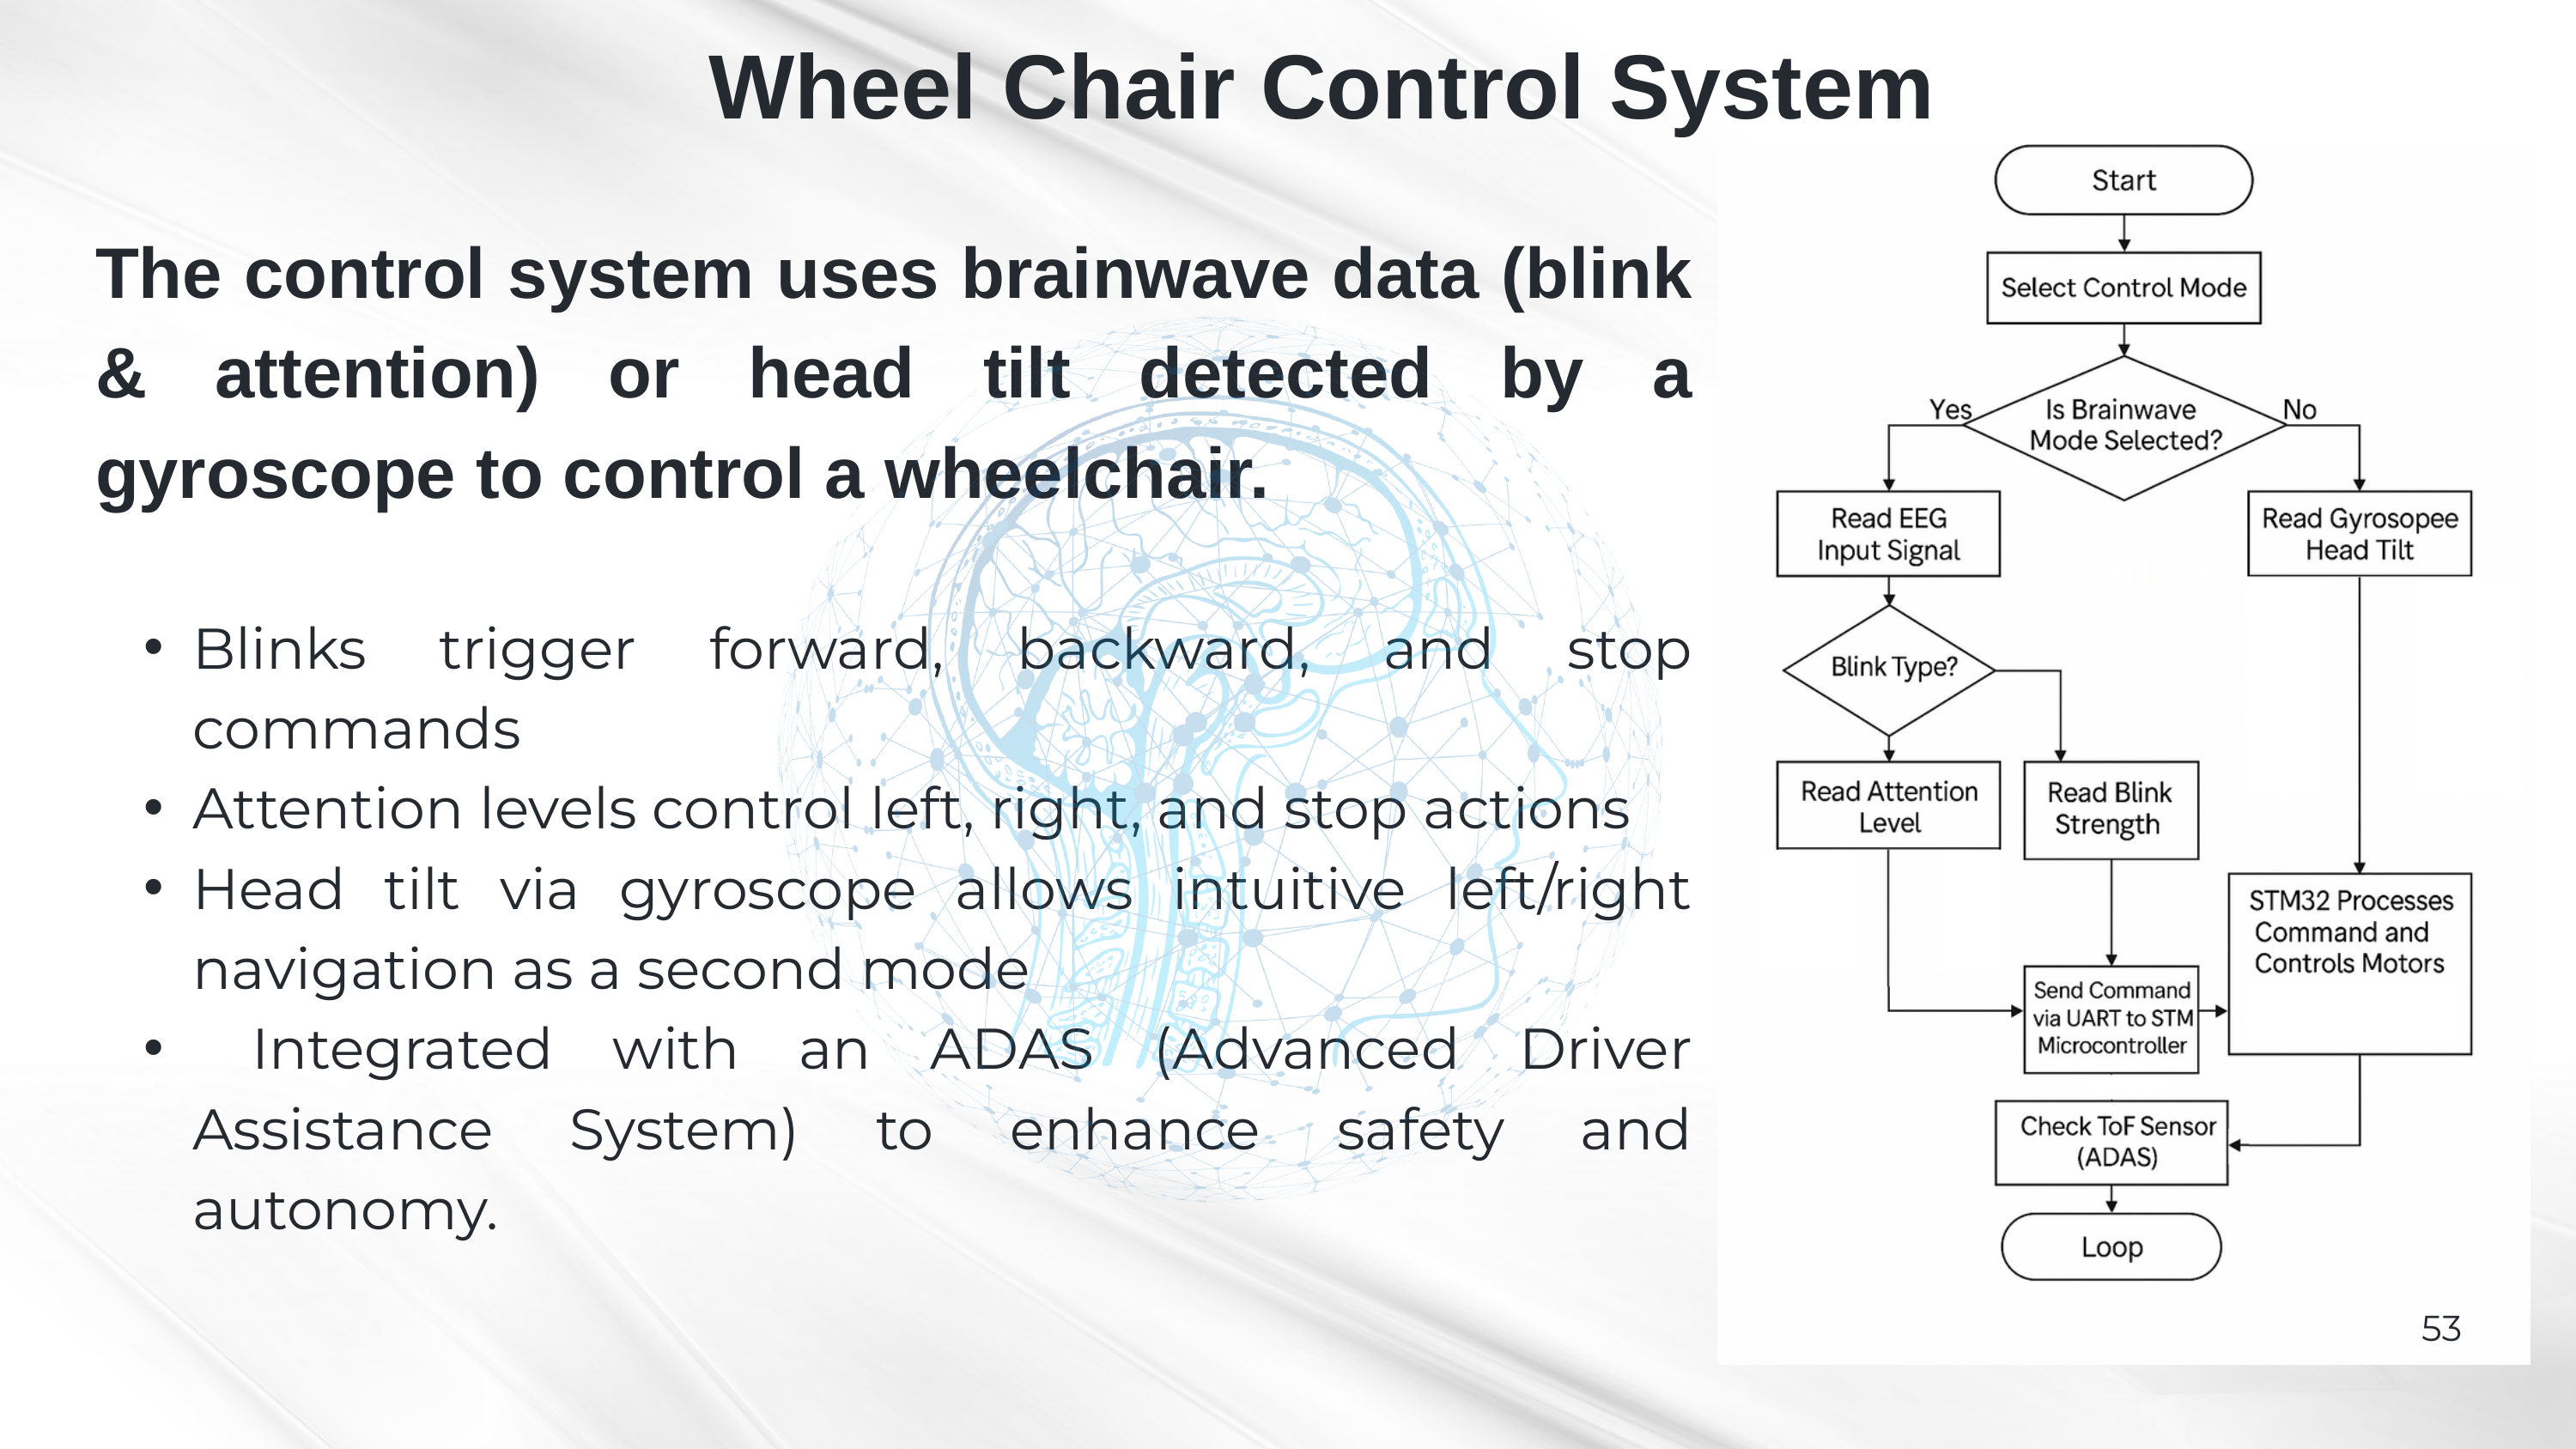

Wheel Chair Control System

The control system uses brainwave data (blink & attention) or head tilt detected by a gyroscope to control a wheelchair.

Blinks trigger forward, backward, and stop commands
Attention levels control left, right, and stop actions
Head tilt via gyroscope allows intuitive left/right navigation as a second mode
 Integrated with an ADAS (Advanced Driver Assistance System) to enhance safety and autonomy.

53